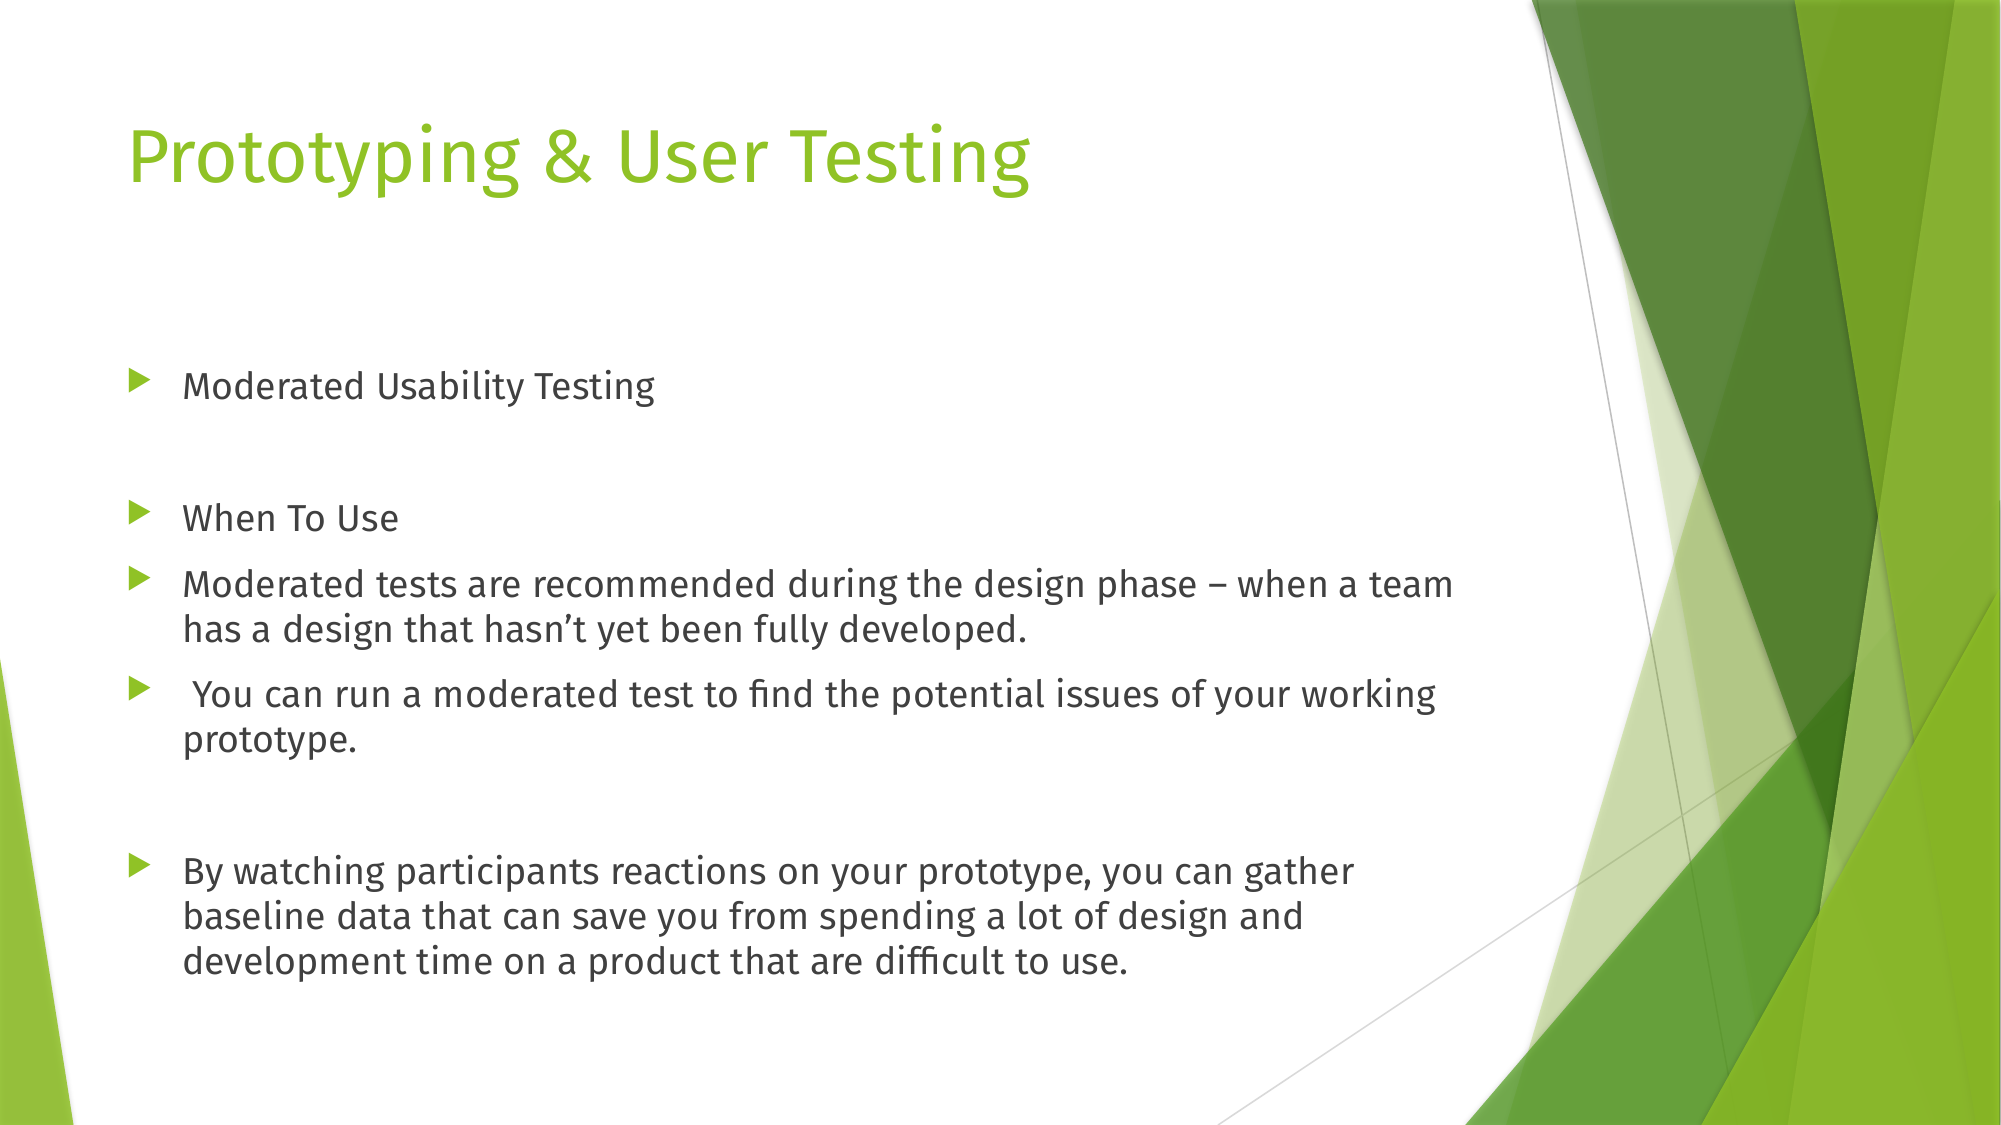

# Prototyping & User Testing
Moderated Usability Testing

When To Use
Moderated tests are recommended during the design phase – when a team has a design that hasn’t yet been fully developed.
 You can run a moderated test to find the potential issues of your working prototype.

By watching participants reactions on your prototype, you can gather baseline data that can save you from spending a lot of design and development time on a product that are difficult to use.